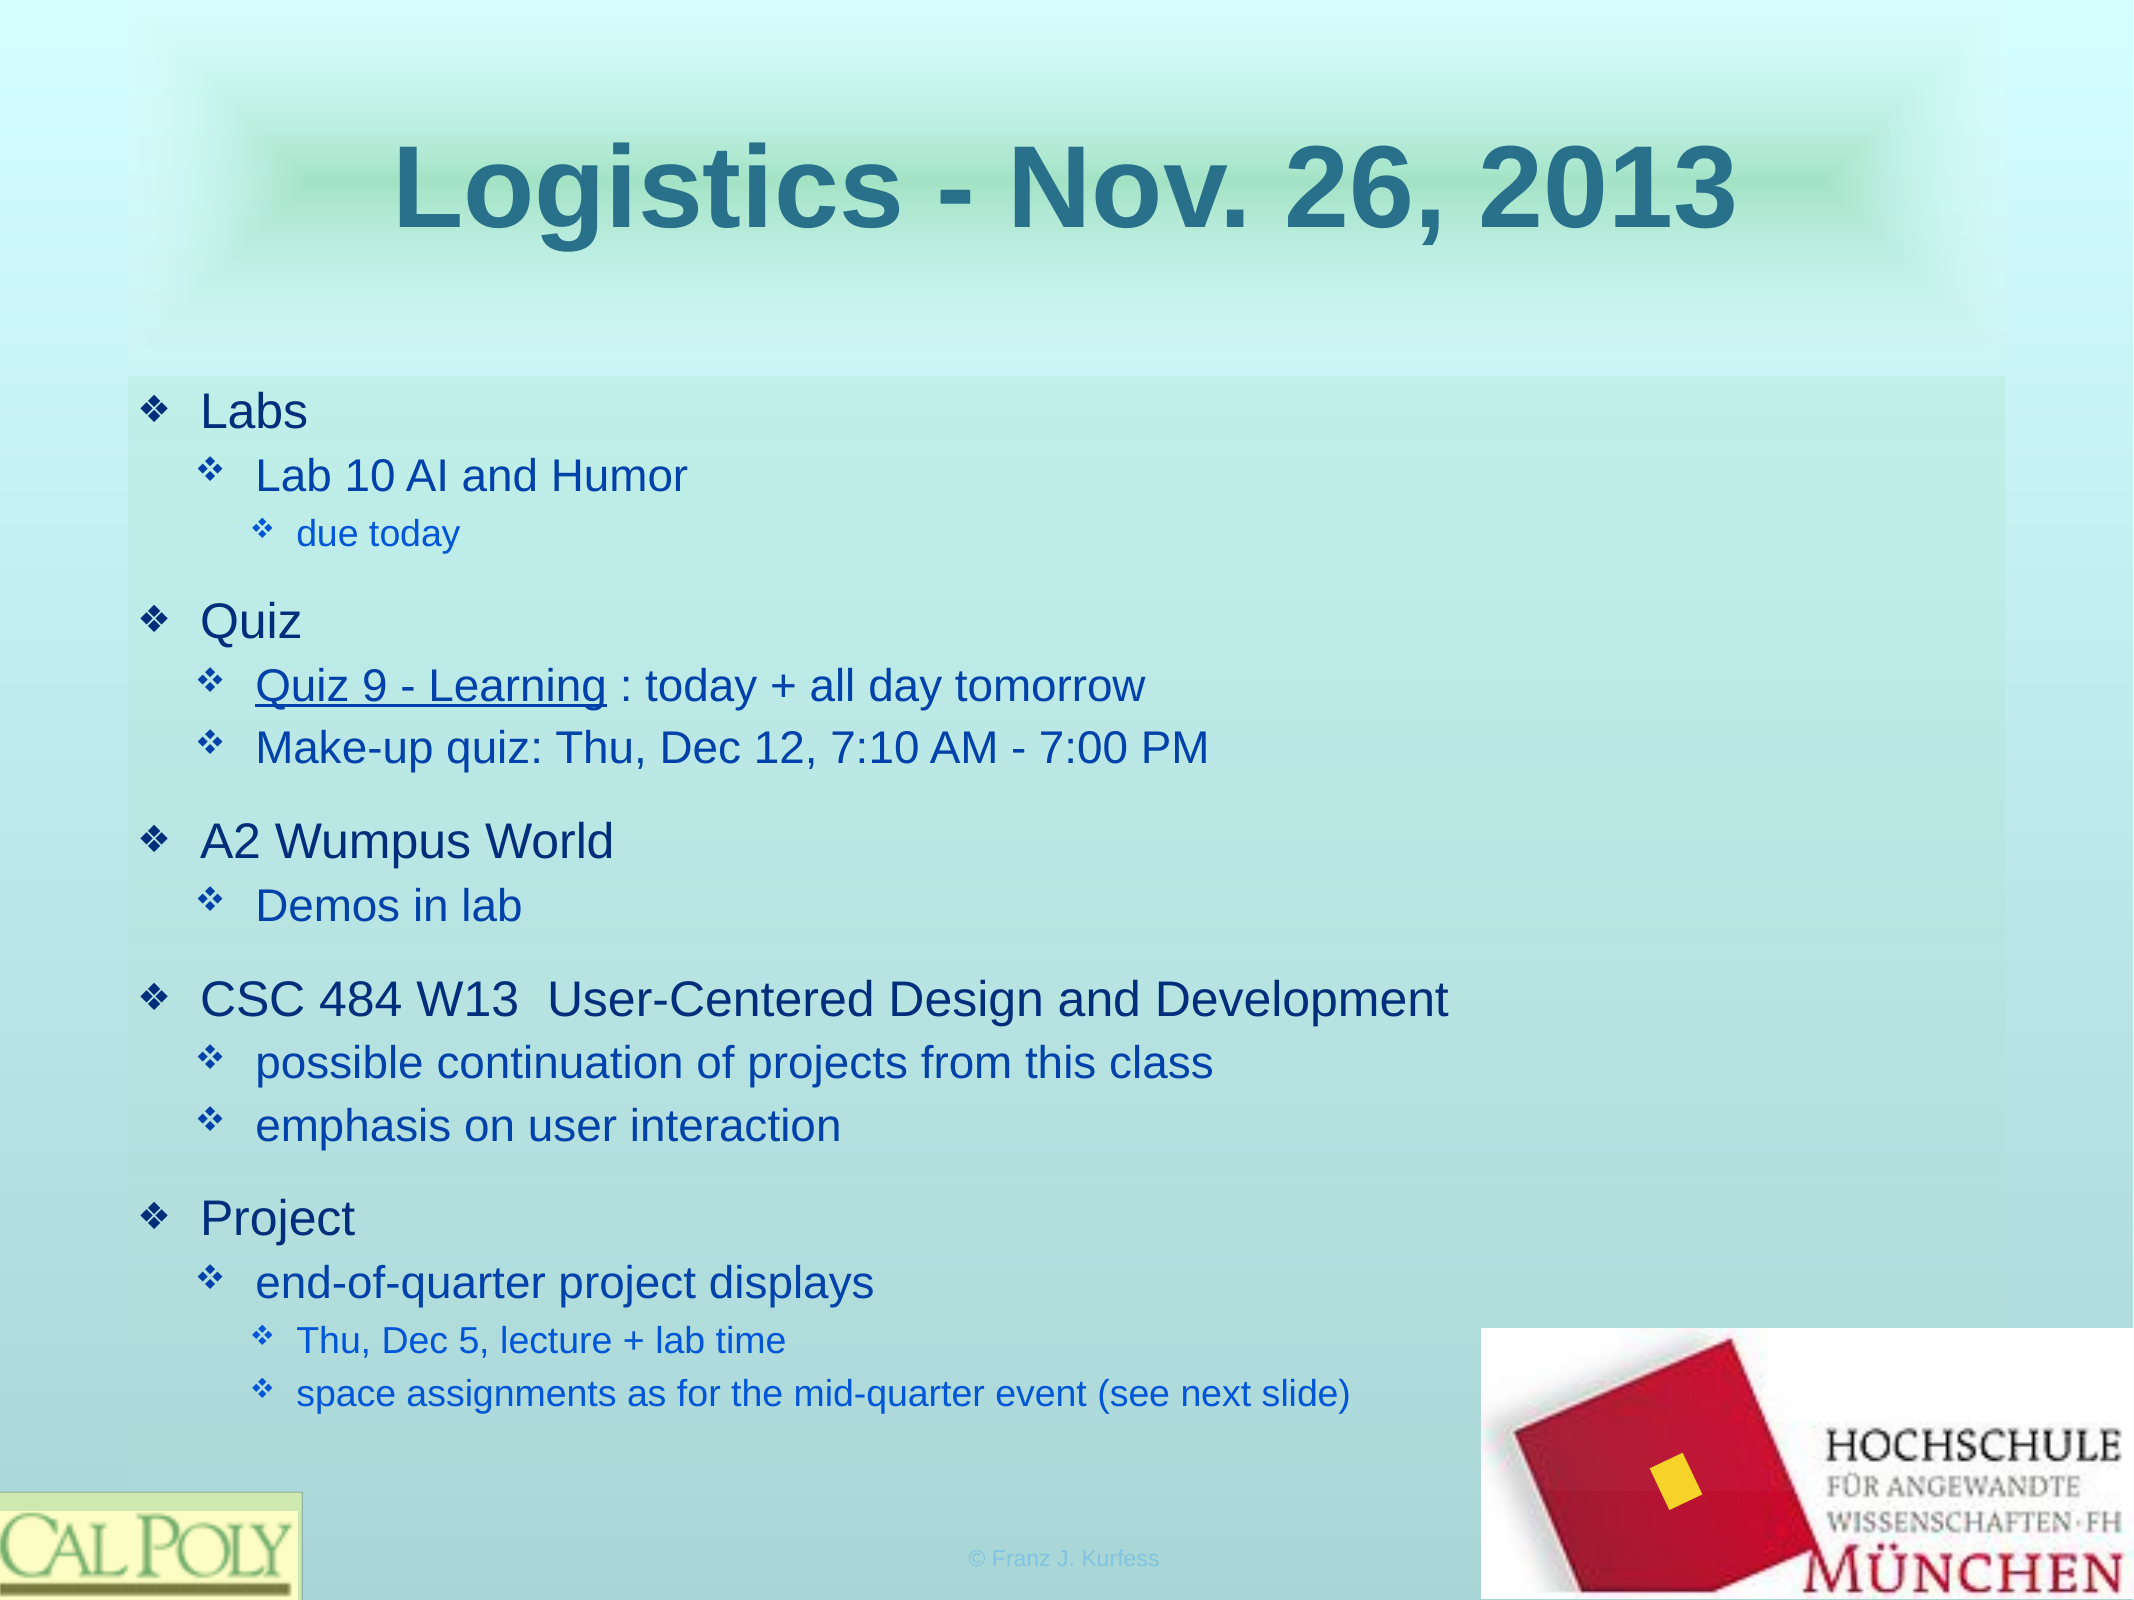

# Logistics - Nov. 26, 2013
Labs
Lab 10 AI and Humor
due today
Quiz
Quiz 9 - Learning : today + all day tomorrow
Make-up quiz: Thu, Dec 12, 7:10 AM - 7:00 PM
A2 Wumpus World
Demos in lab
CSC 484 W13  User-Centered Design and Development
possible continuation of projects from this class
emphasis on user interaction
Project
end-of-quarter project displays
Thu, Dec 5, lecture + lab time
space assignments as for the mid-quarter event (see next slide)
51